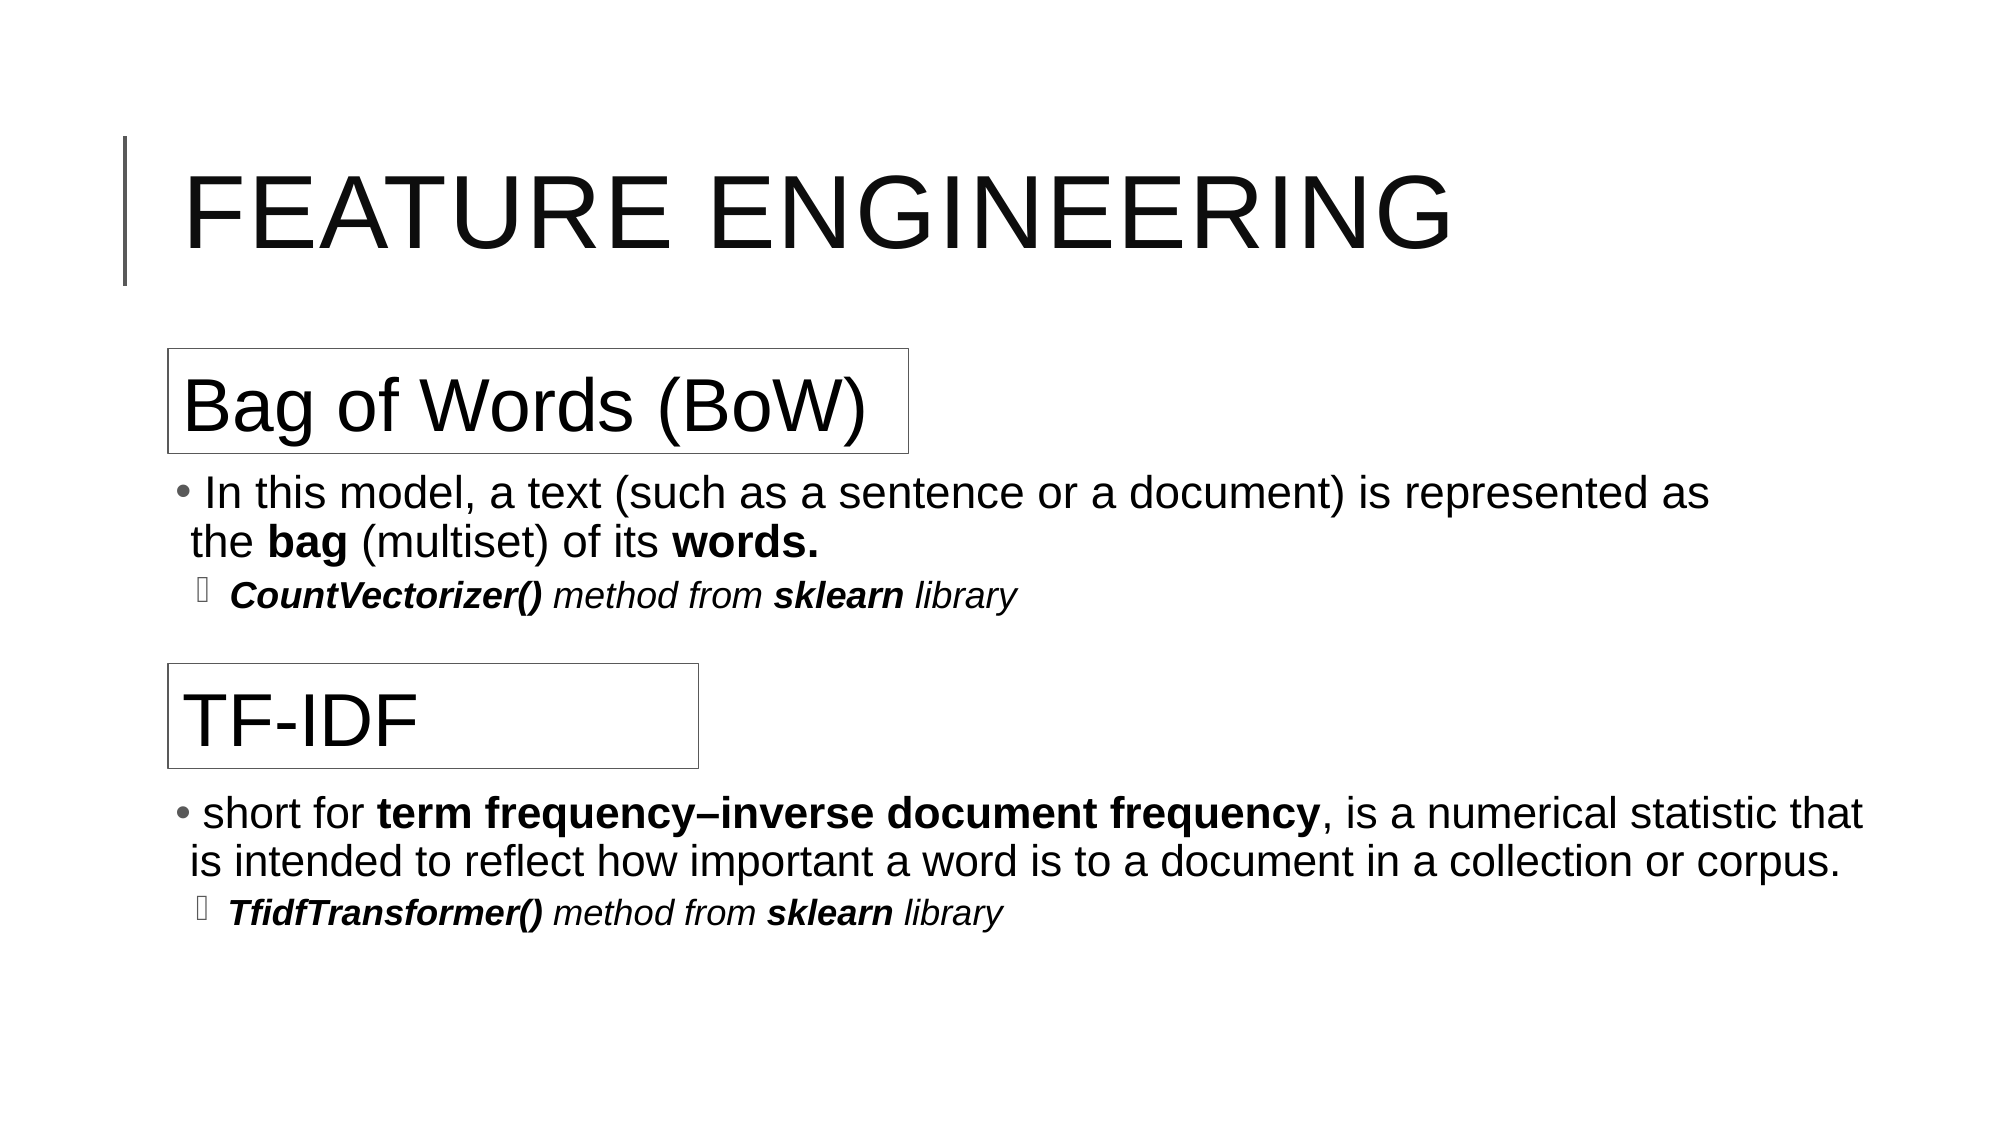

# Feature engineering
Bag of Words (BoW)
 In this model, a text (such as a sentence or a document) is represented as the bag (multiset) of its words.
 CountVectorizer() method from sklearn library

TF-IDF
 short for term frequency–inverse document frequency, is a numerical statistic that is intended to reflect how important a word is to a document in a collection or corpus.
 TfidfTransformer() method from sklearn library